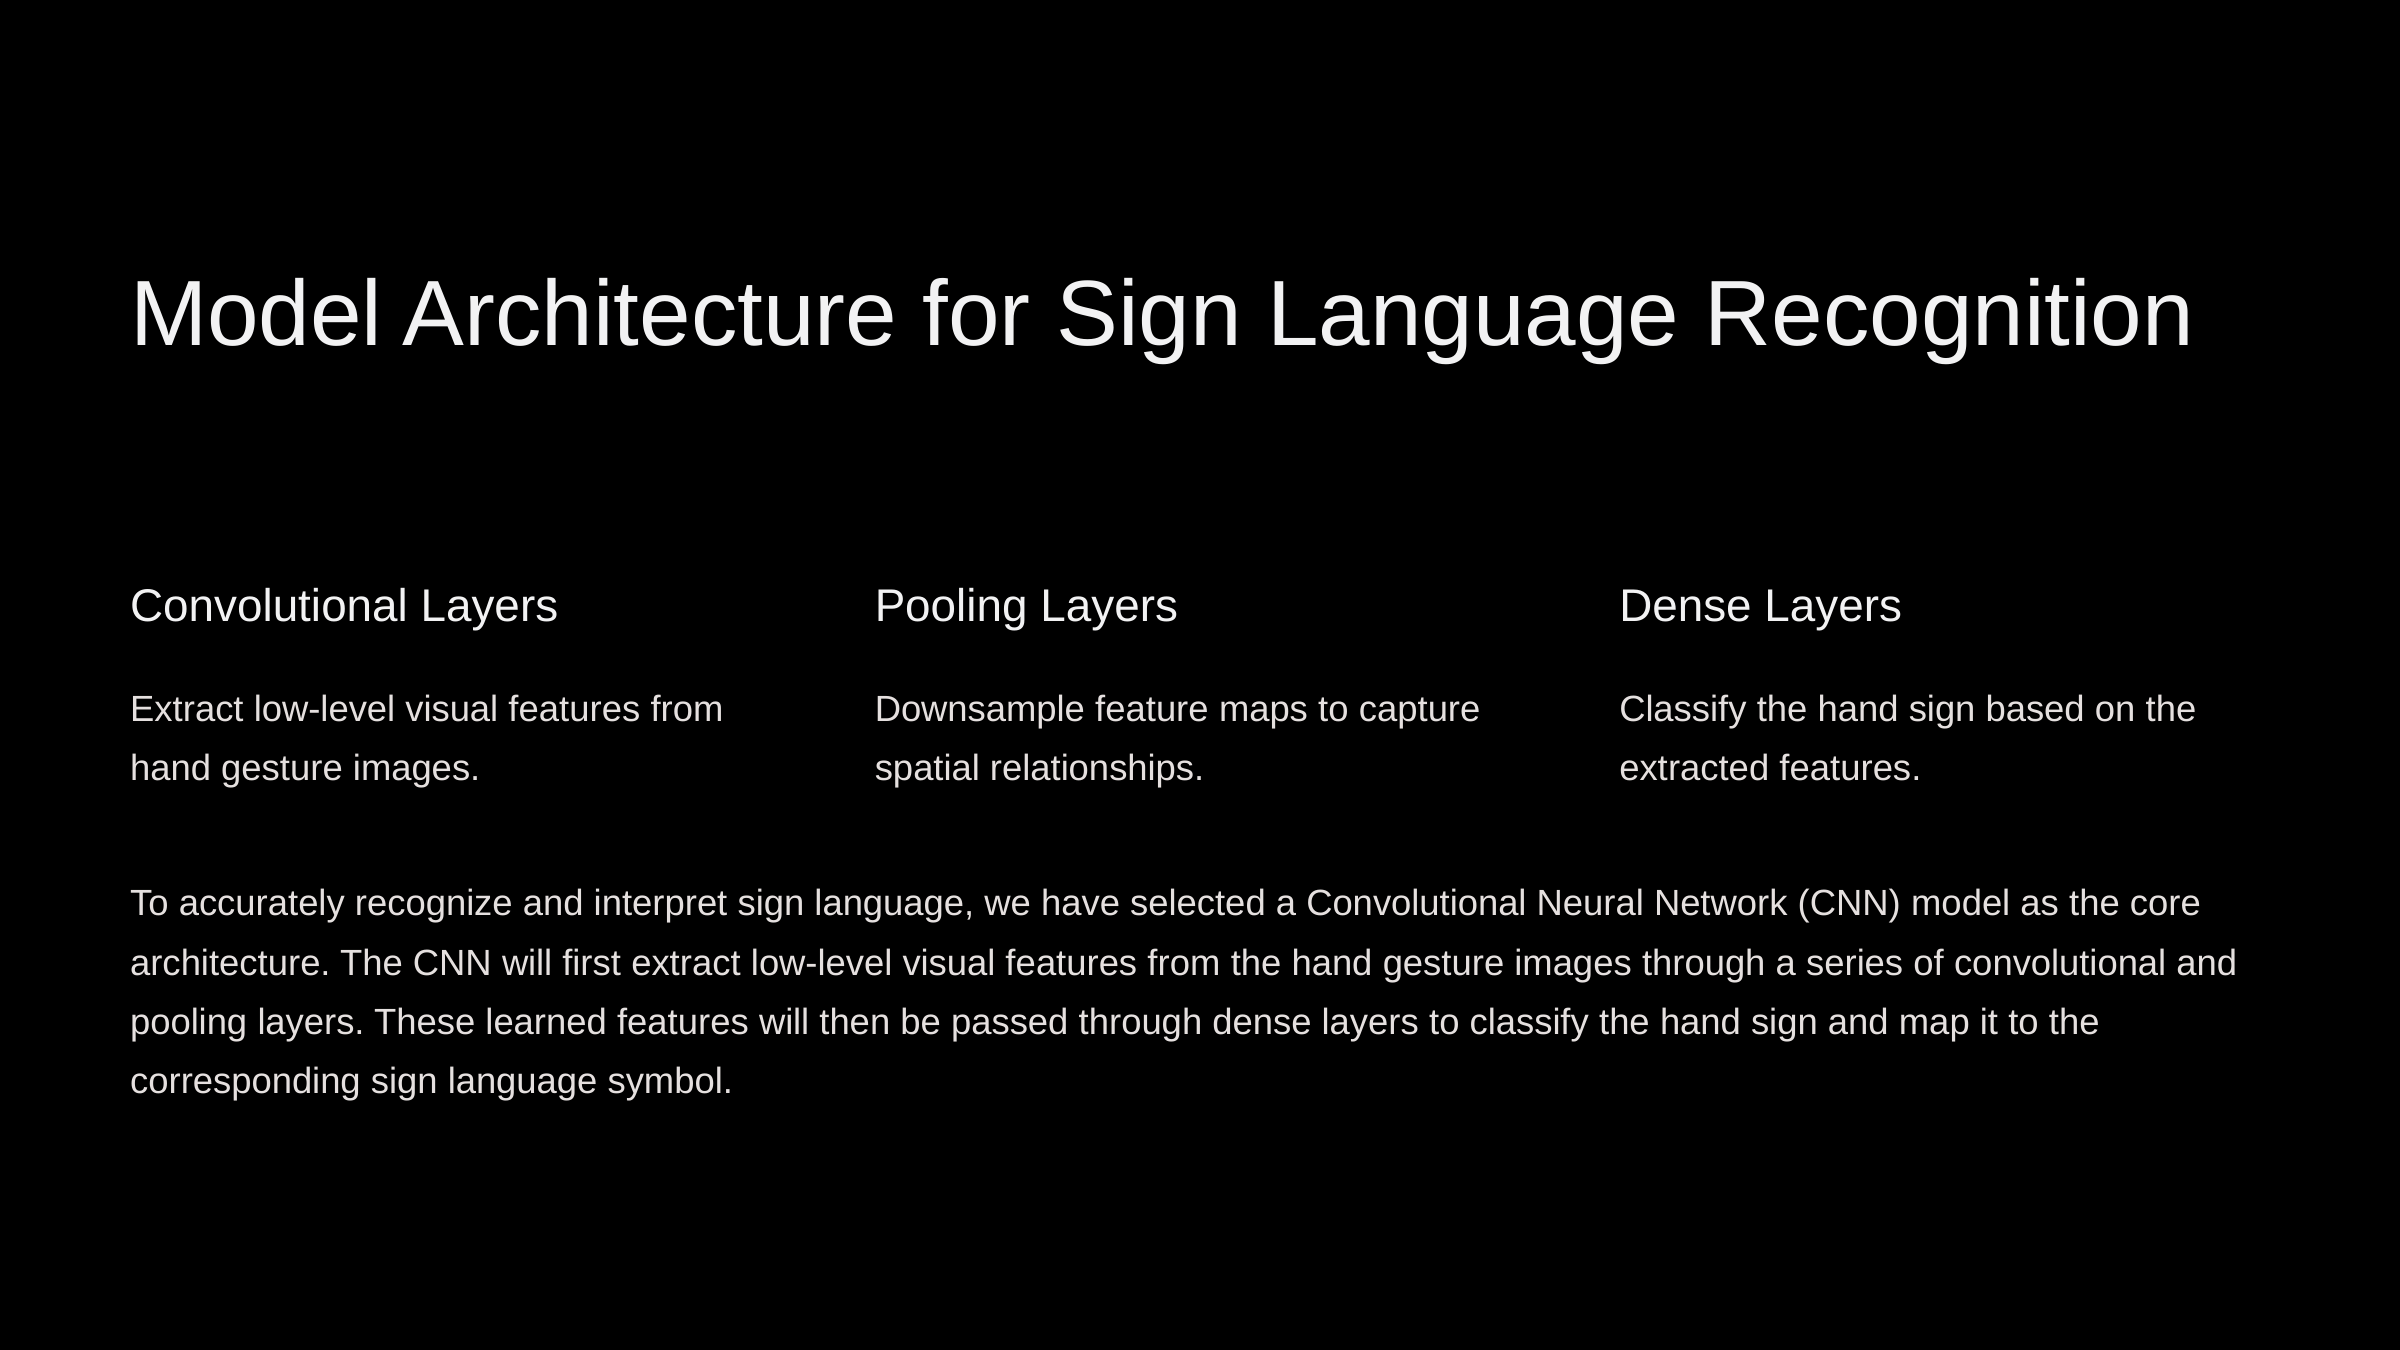

Model Architecture for Sign Language Recognition
Convolutional Layers
Pooling Layers
Dense Layers
Extract low-level visual features from hand gesture images.
Downsample feature maps to capture spatial relationships.
Classify the hand sign based on the extracted features.
To accurately recognize and interpret sign language, we have selected a Convolutional Neural Network (CNN) model as the core architecture. The CNN will first extract low-level visual features from the hand gesture images through a series of convolutional and pooling layers. These learned features will then be passed through dense layers to classify the hand sign and map it to the corresponding sign language symbol.